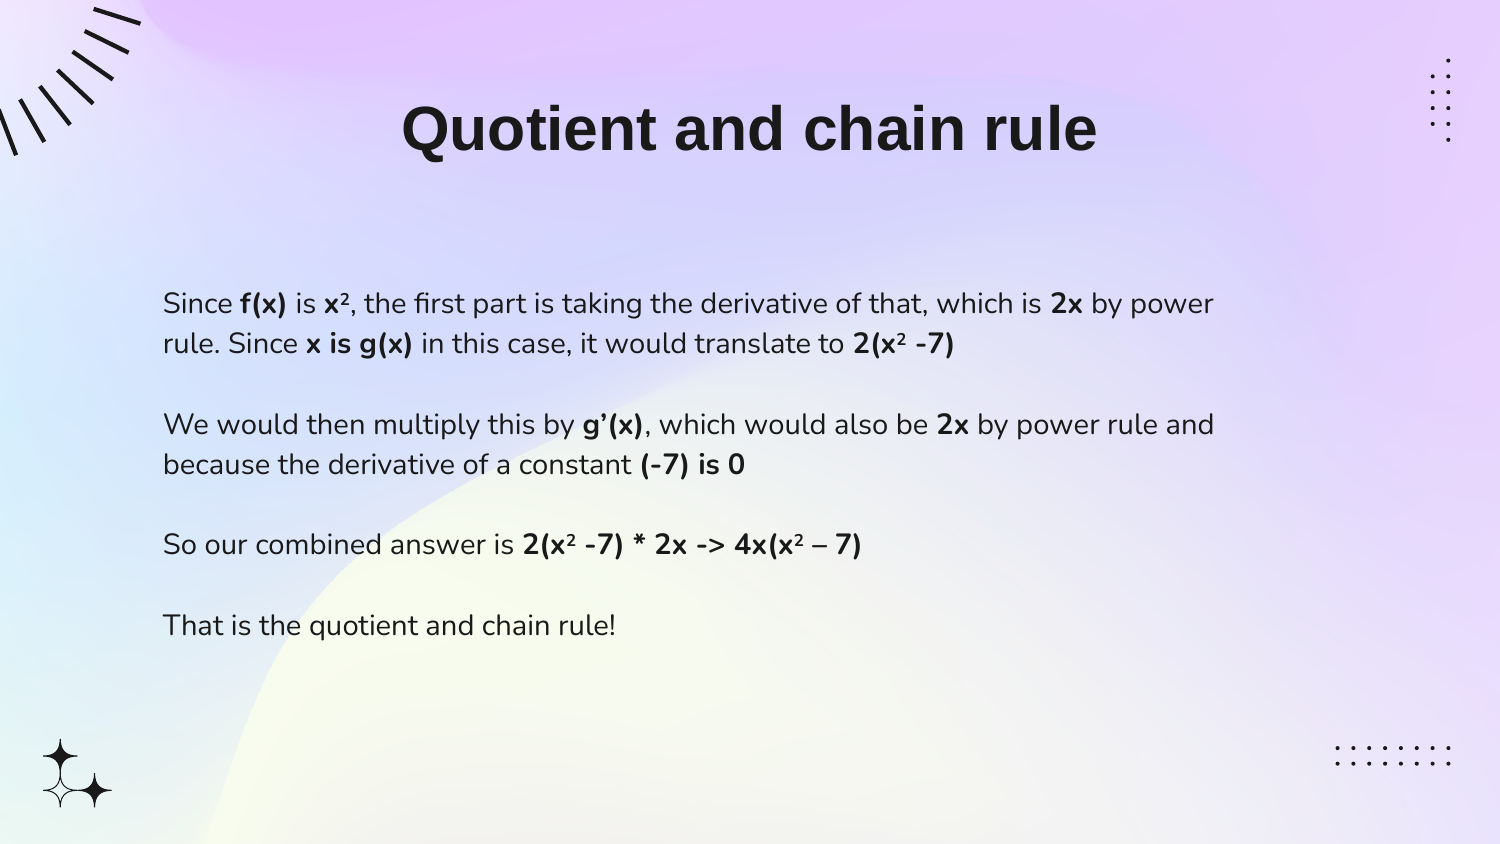

# Quotient and chain rule
Since f(x) is x2, the first part is taking the derivative of that, which is 2x by power rule. Since x is g(x) in this case, it would translate to 2(x2 -7)

We would then multiply this by g’(x), which would also be 2x by power rule and because the derivative of a constant (-7) is 0

So our combined answer is 2(x2 -7) * 2x -> 4x(x2 – 7)

That is the quotient and chain rule!